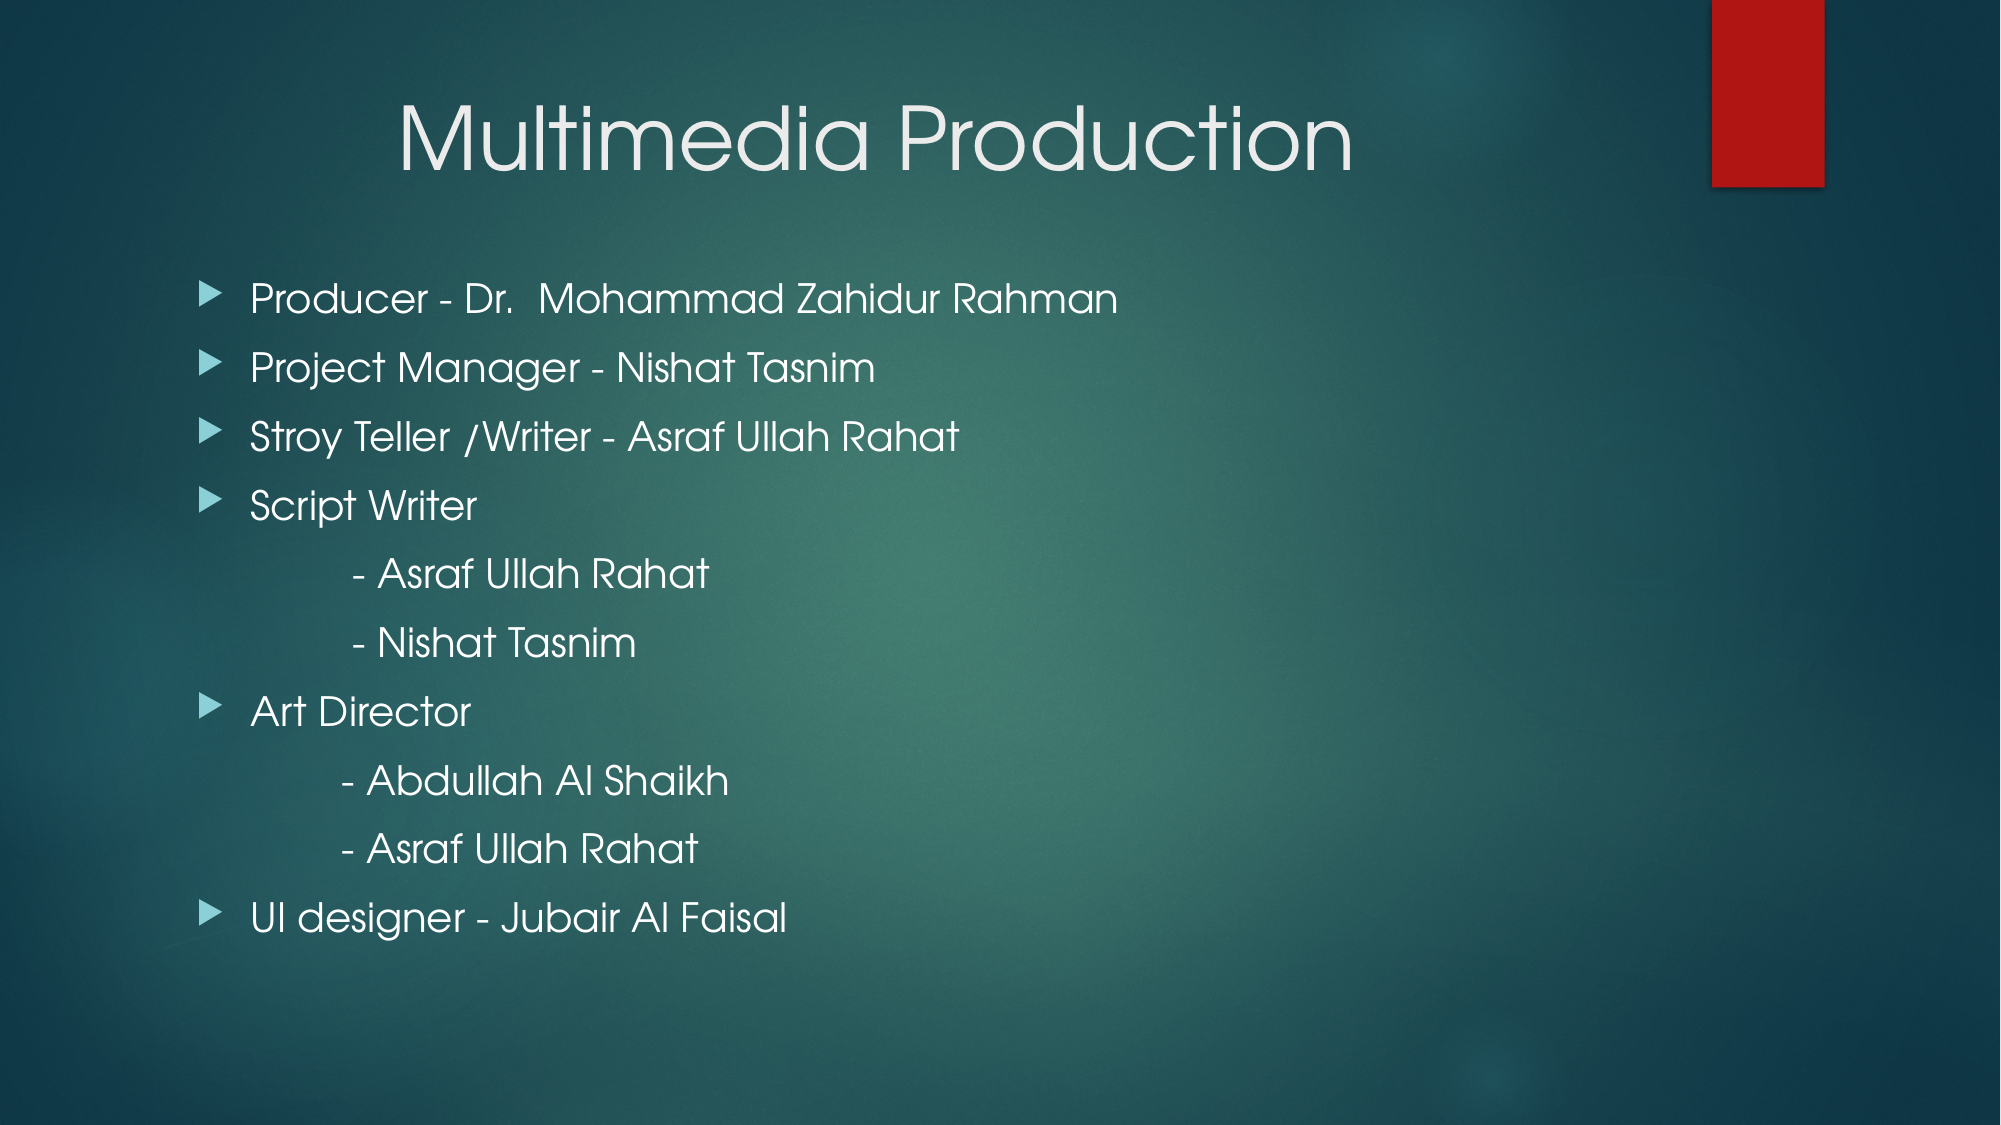

# Multimedia Production
Producer - Dr.  Mohammad Zahidur Rahman
Project Manager - Nishat Tasnim
Stroy Teller /Writer - Asraf Ullah Rahat
Script Writer
	 - Asraf Ullah Rahat
	 - Nishat Tasnim
Art Director
	- Abdullah Al Shaikh
	- Asraf Ullah Rahat
UI designer - Jubair Al Faisal